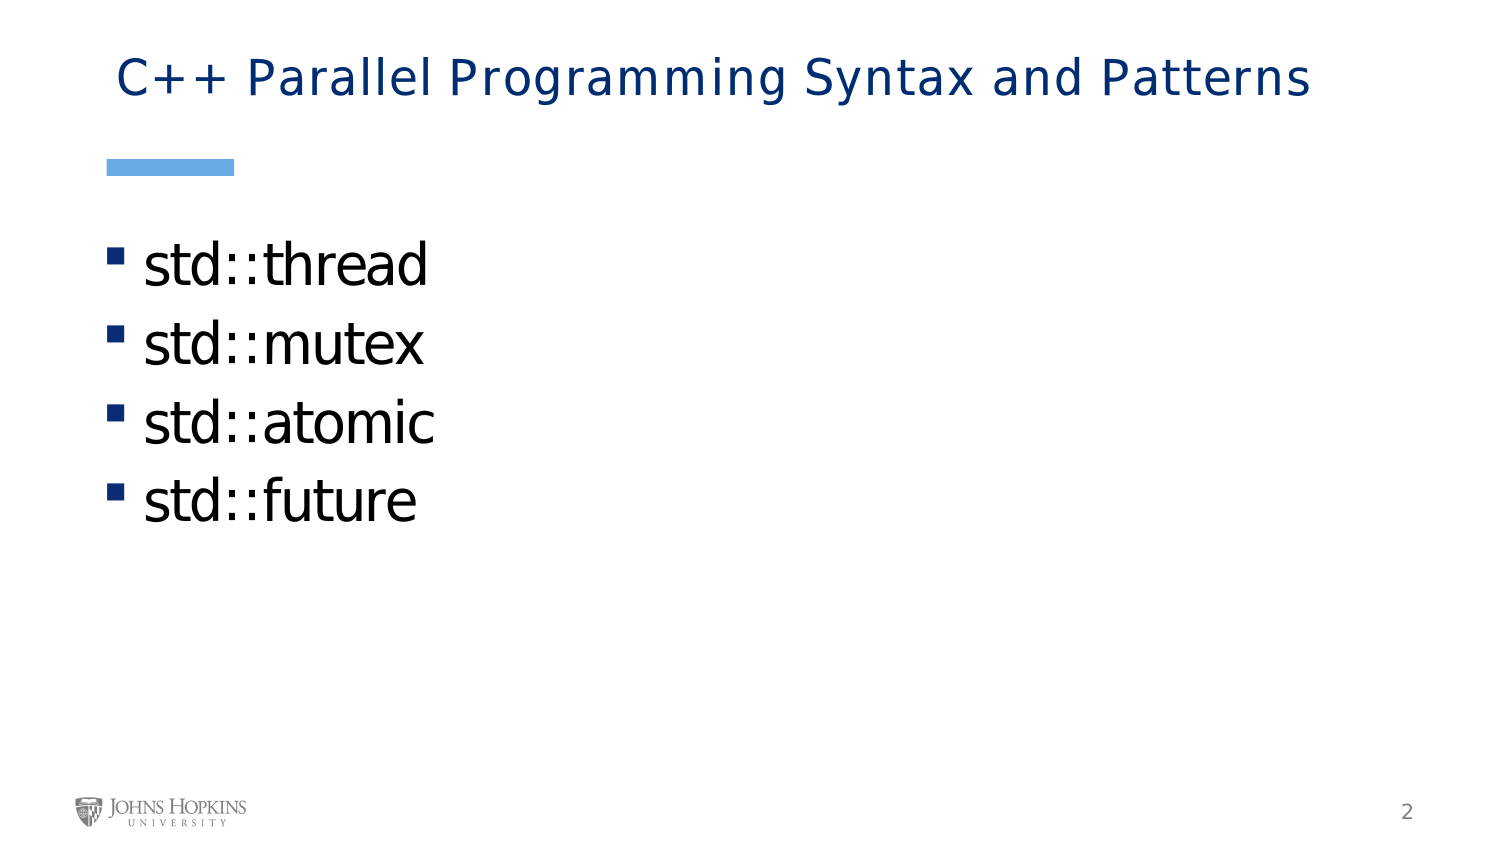

C++ Parallel Programming Syntax and Patterns
std::thread
std::mutex
std::atomic
std::future